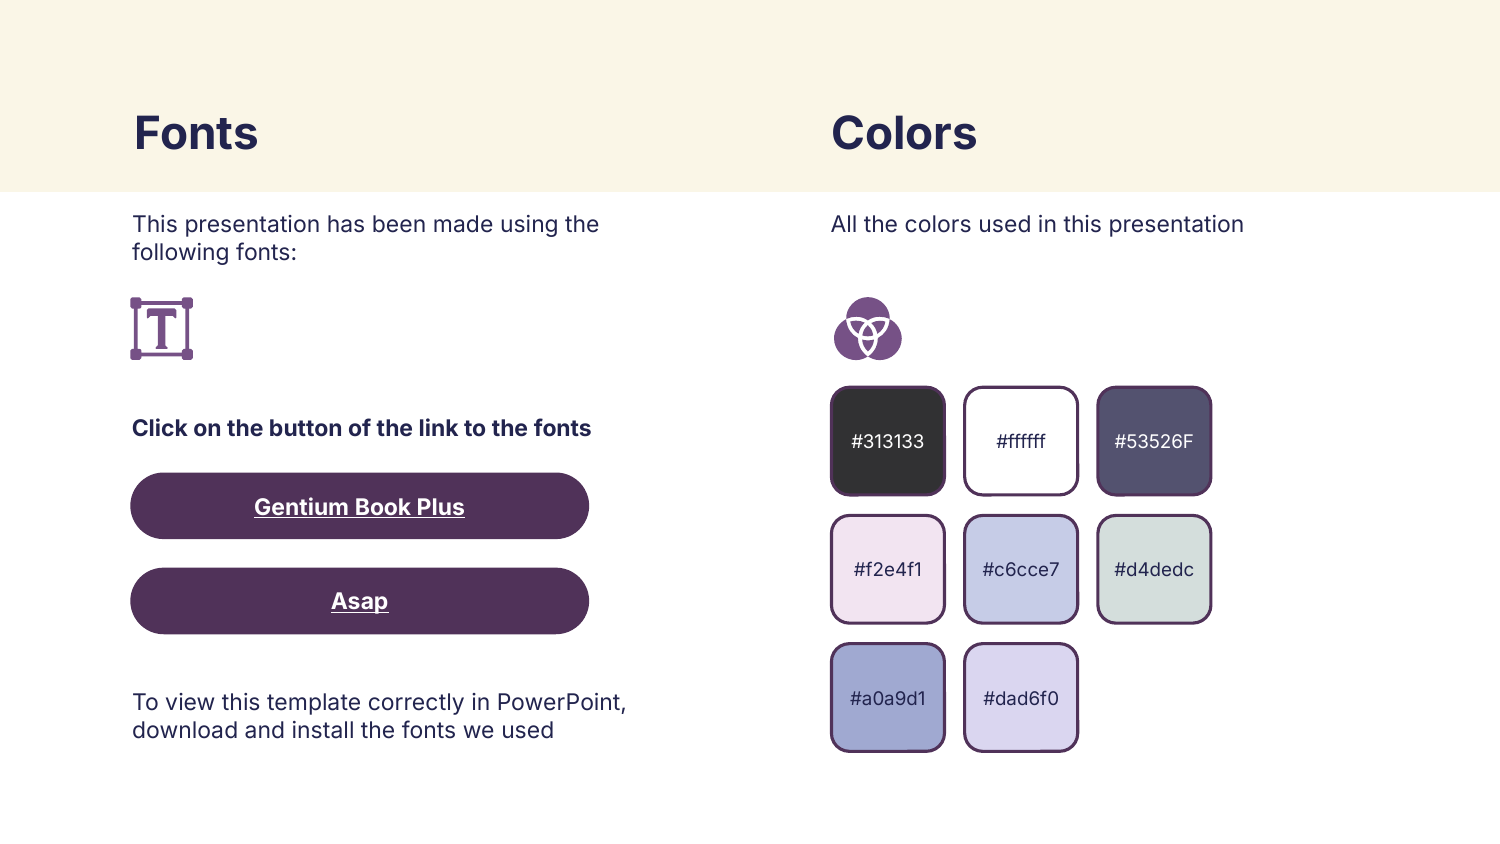

# Fonts
Colors
This presentation has been made using the following fonts:
All the colors used in this presentation

Click on the button of the link to the fonts
#313133
#ffffff
#53526F
Gentium Book Plus

#f2e4f1
#c6cce7
#d4dedc
Asap

#a0a9d1
#dad6f0
To view this template correctly in PowerPoint, download and install the fonts we used